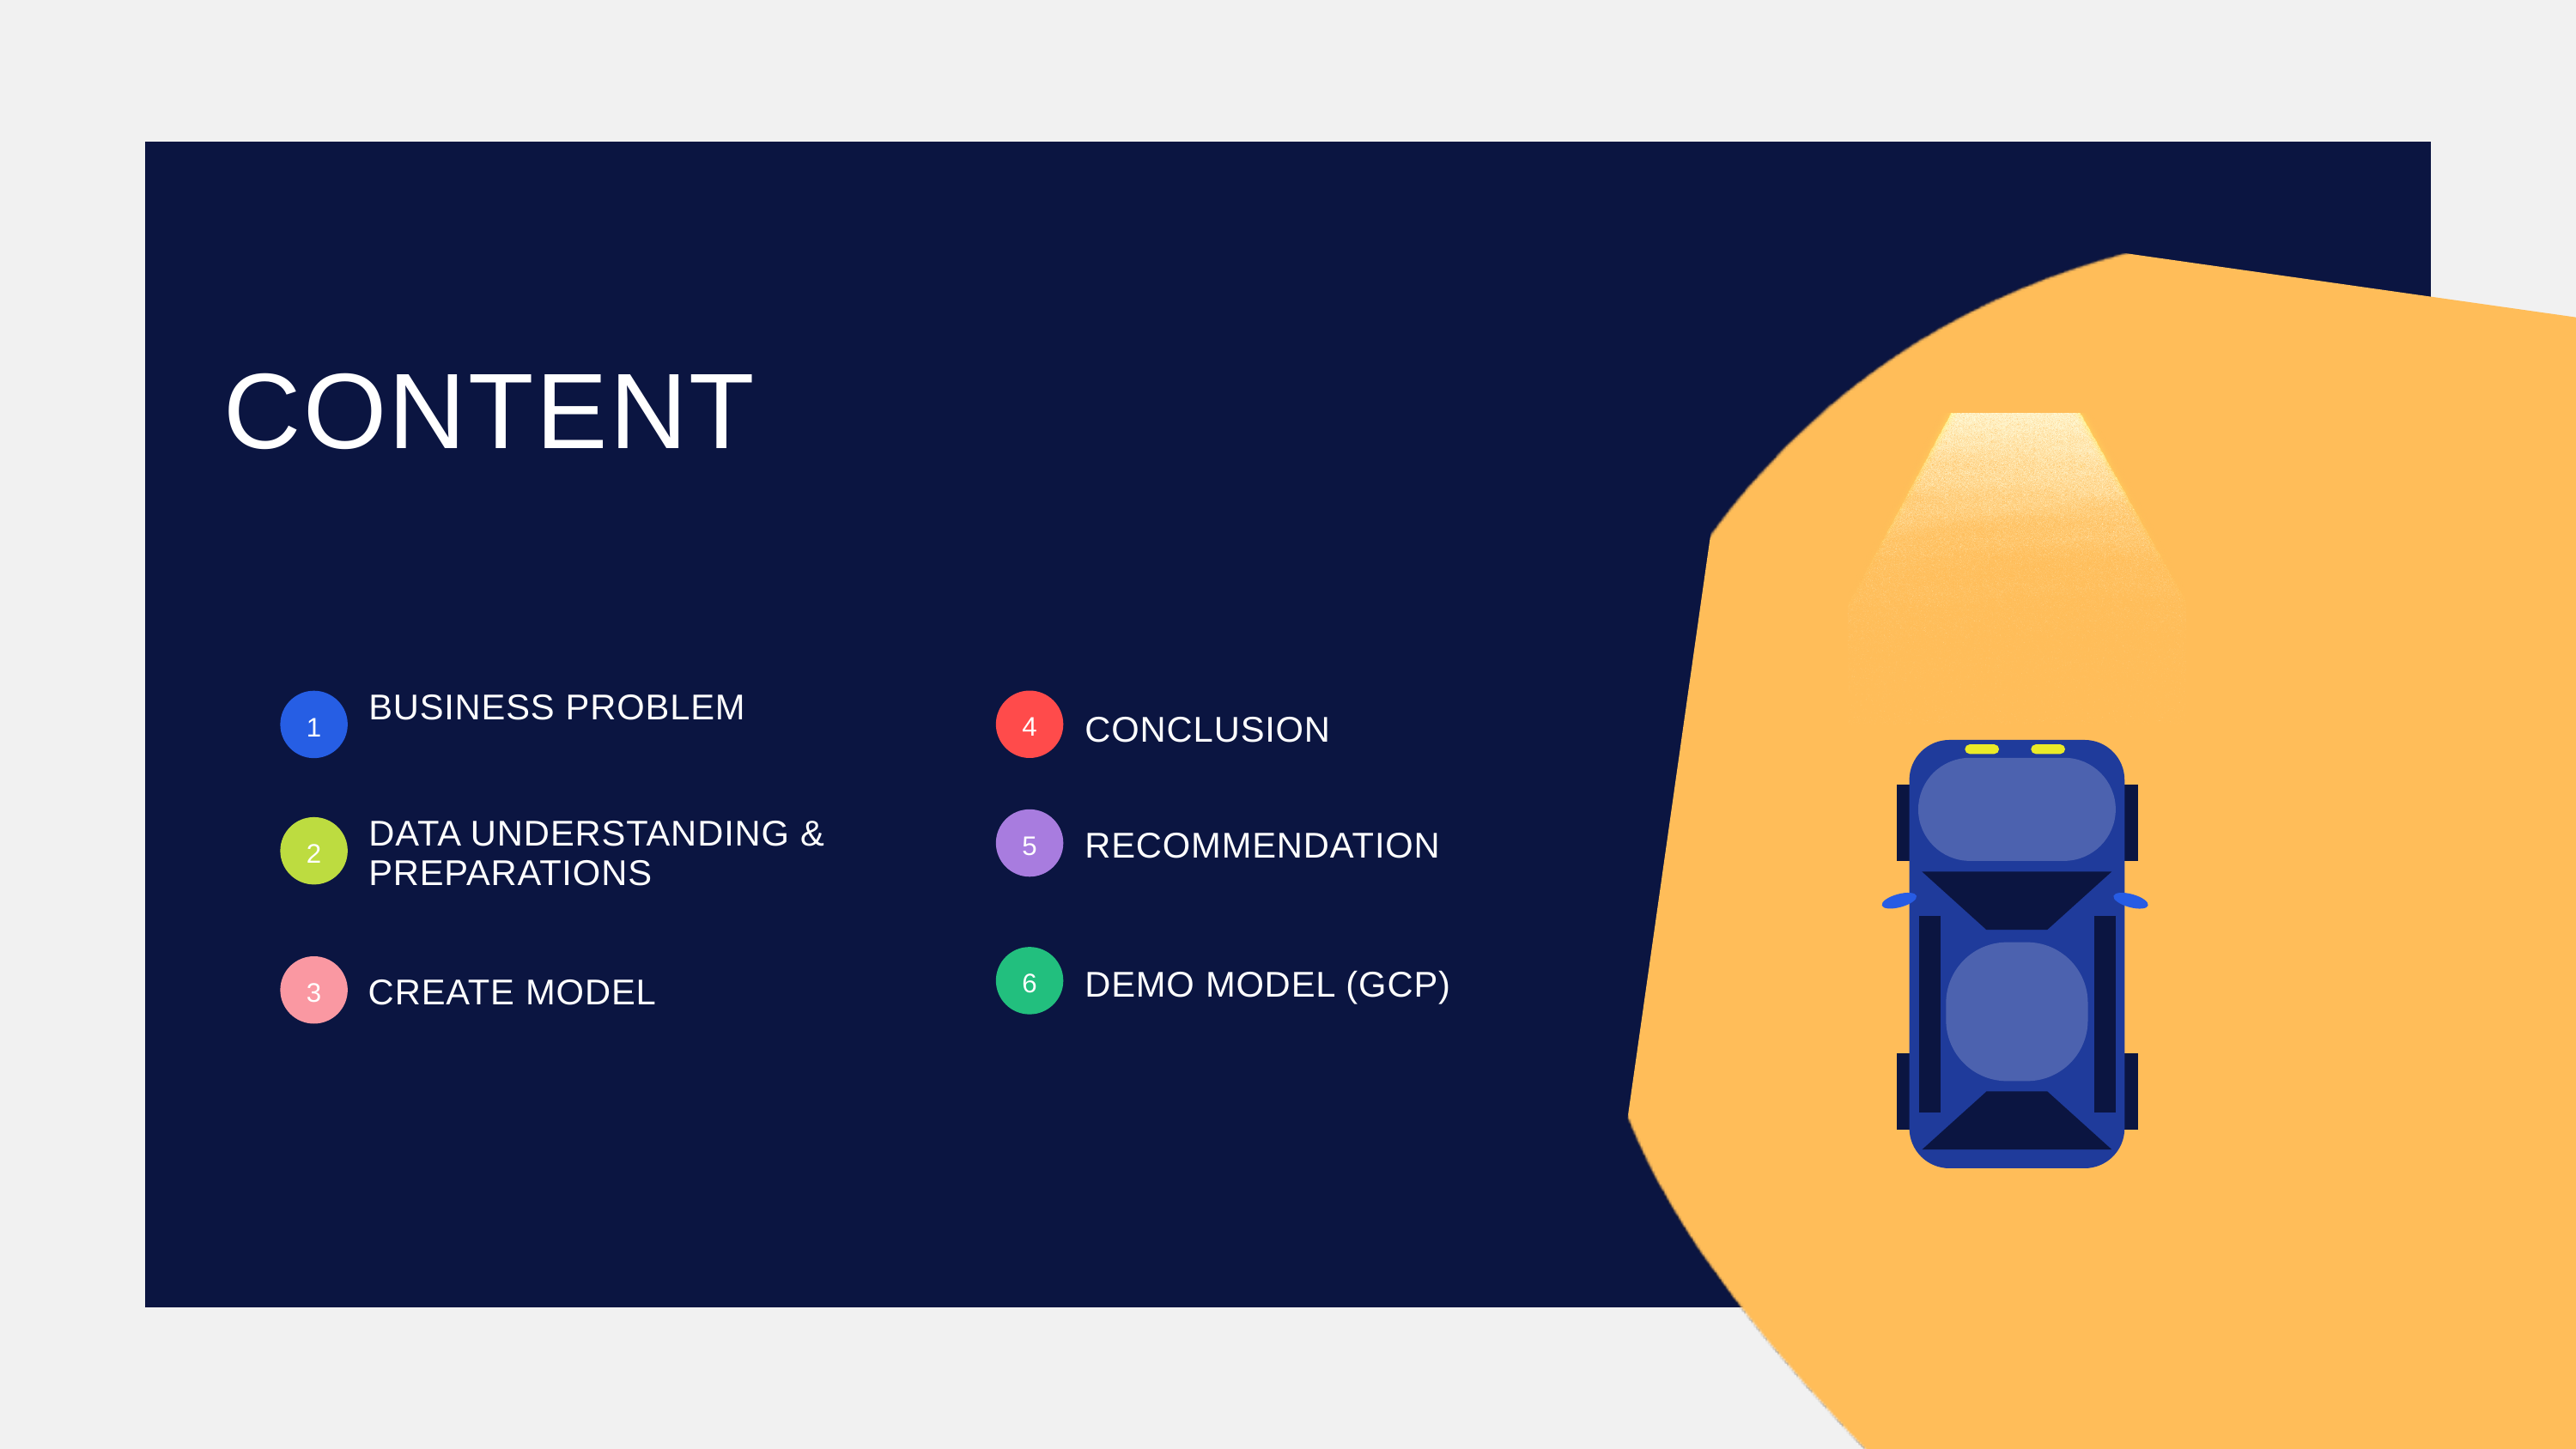

CONTENT

BUSINESS PROBLEM

4

1
CONCLUSION

5
DATA UNDERSTANDING & PREPARATIONS

2
RECOMMENDATION

6

3
DEMO MODEL (GCP)
CREATE MODEL